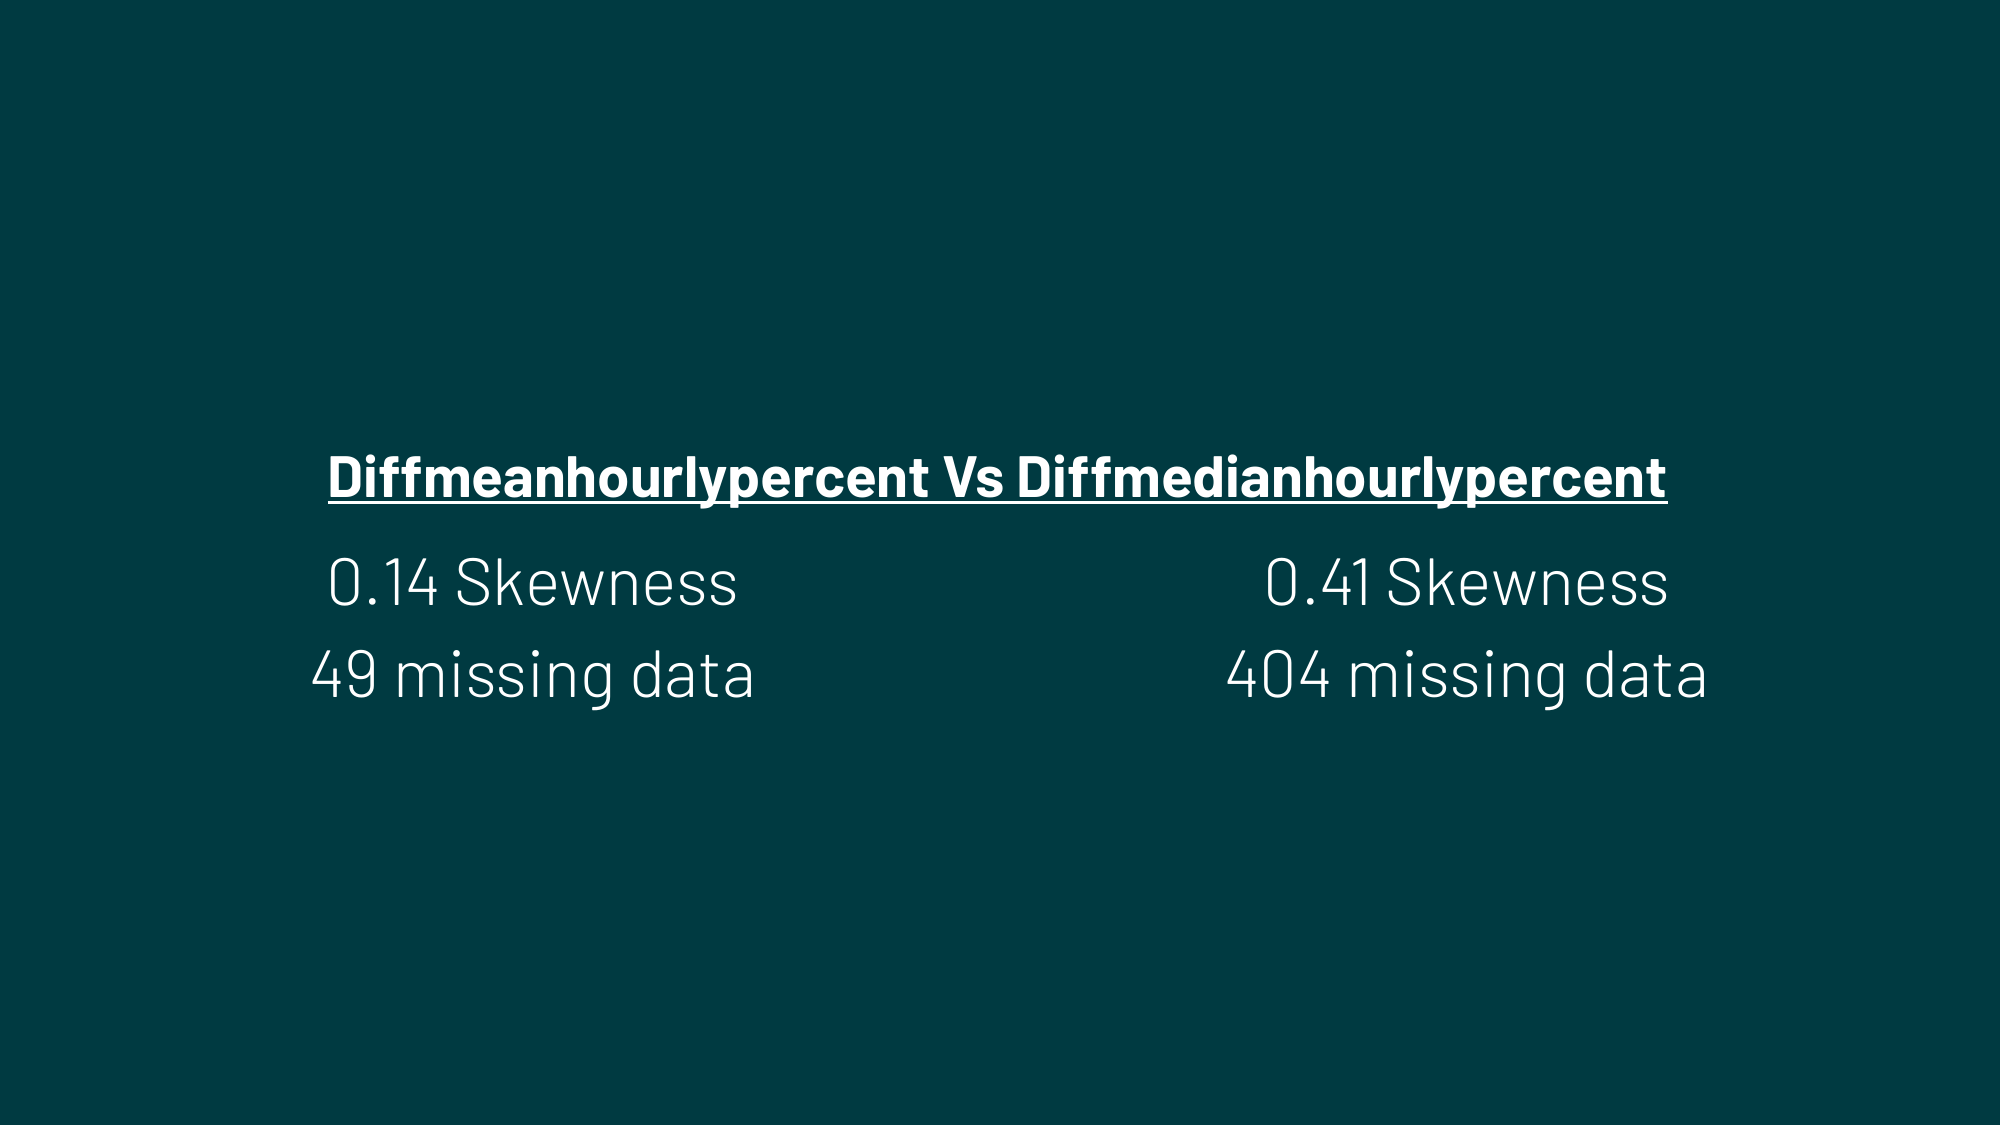

0.14 Skewness
49 missing data
0.41 Skewness
404 missing data
# Diffmeanhourlypercent Vs Diffmedianhourlypercent